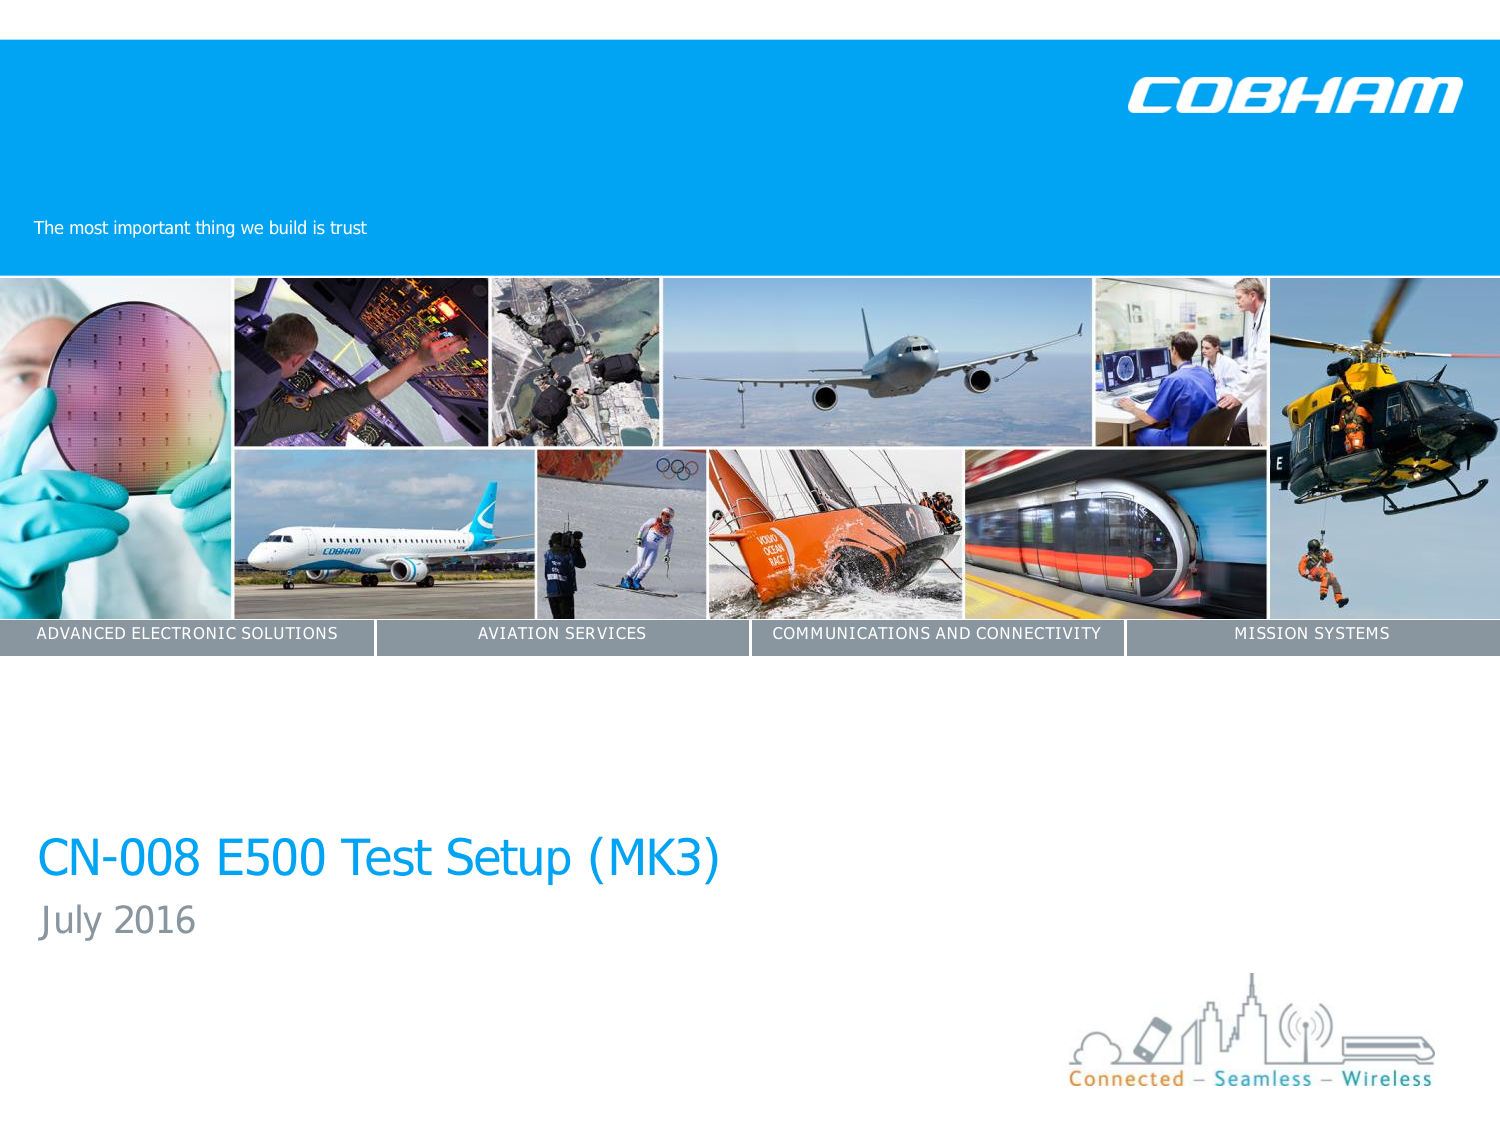

CN-008 E500 Test Setup (MK3)
July 2016